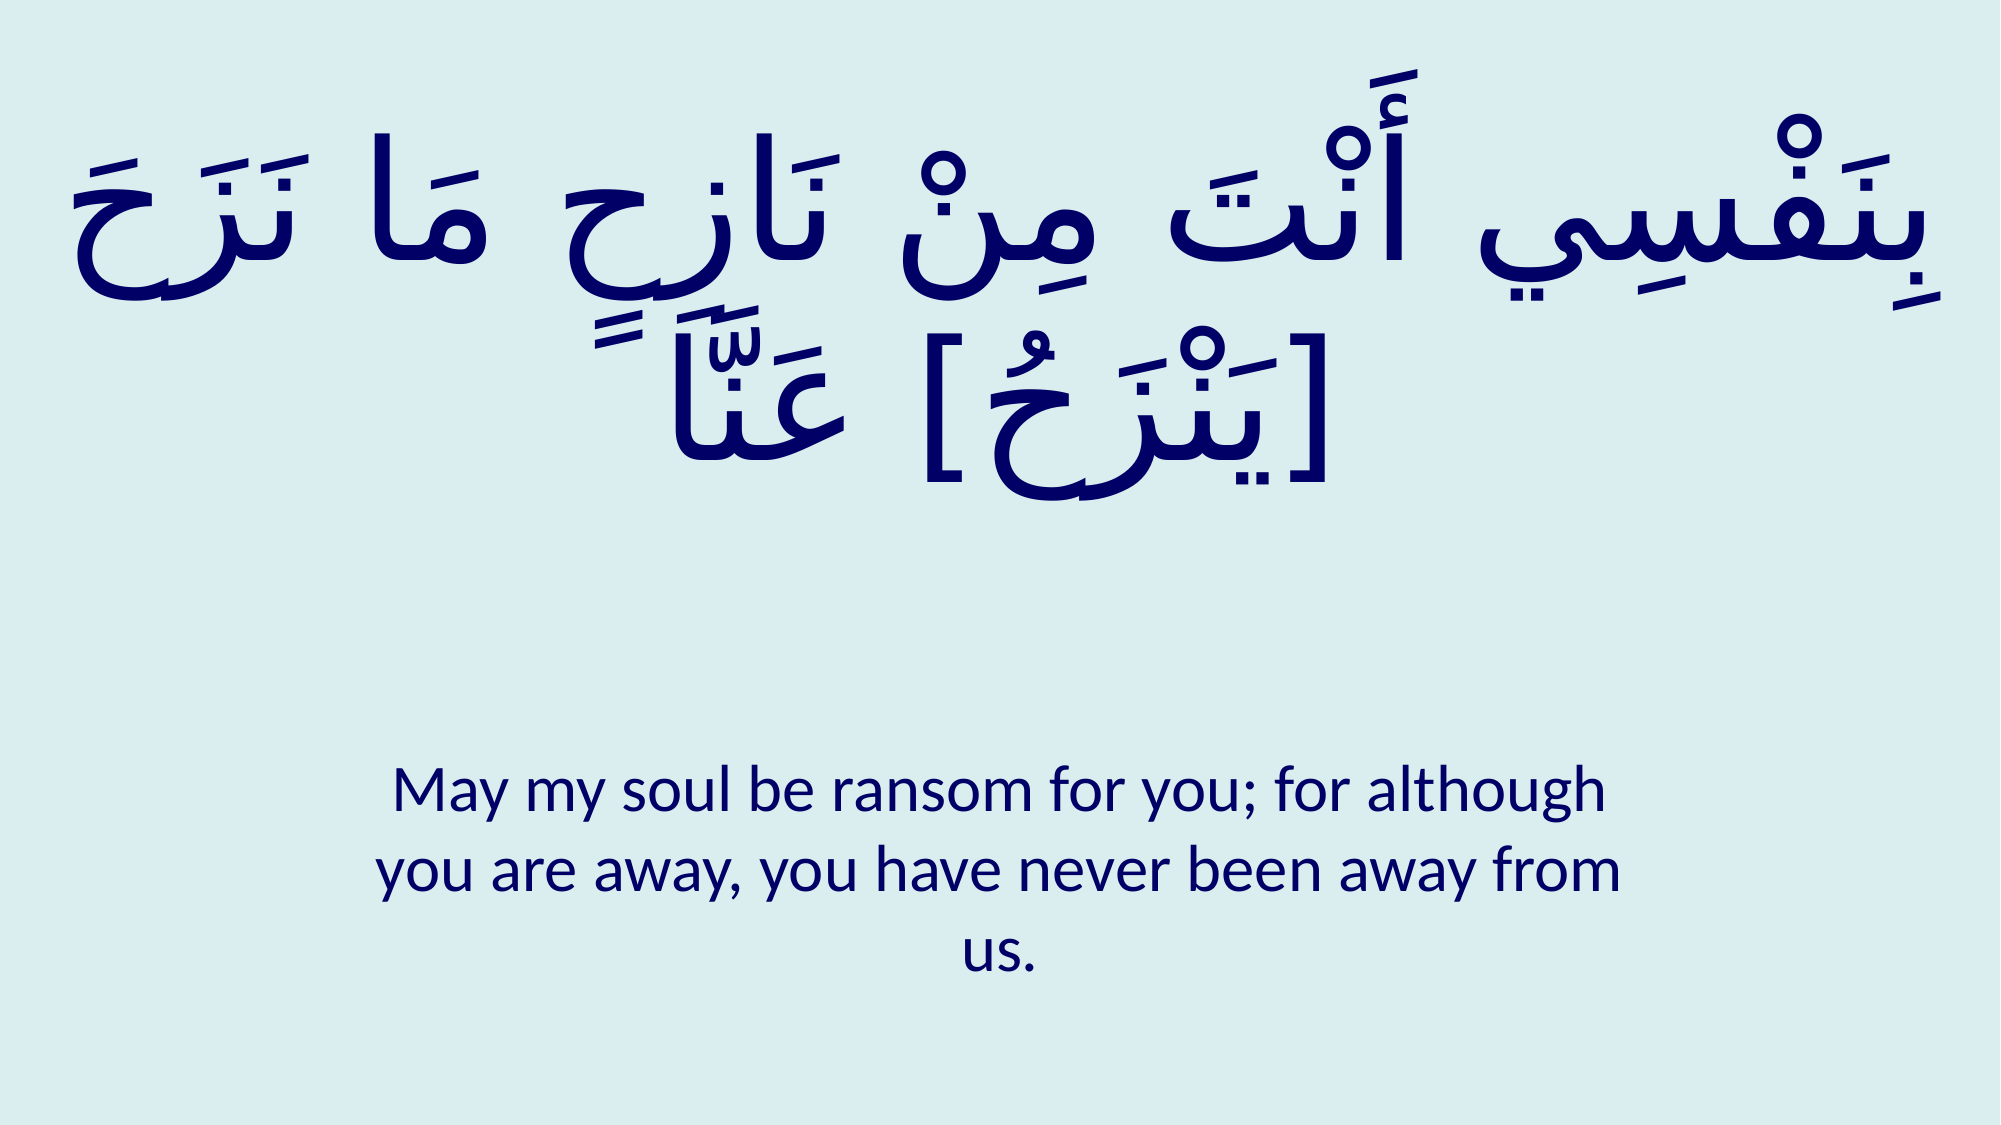

# بِنَفْسِي أَنْتَ مِنْ نَازِحٍ مَا نَزَحَ [يَنْزَحُ‏] عَنَّا
May my soul be ransom for you; for although you are away, you have never been away from us.